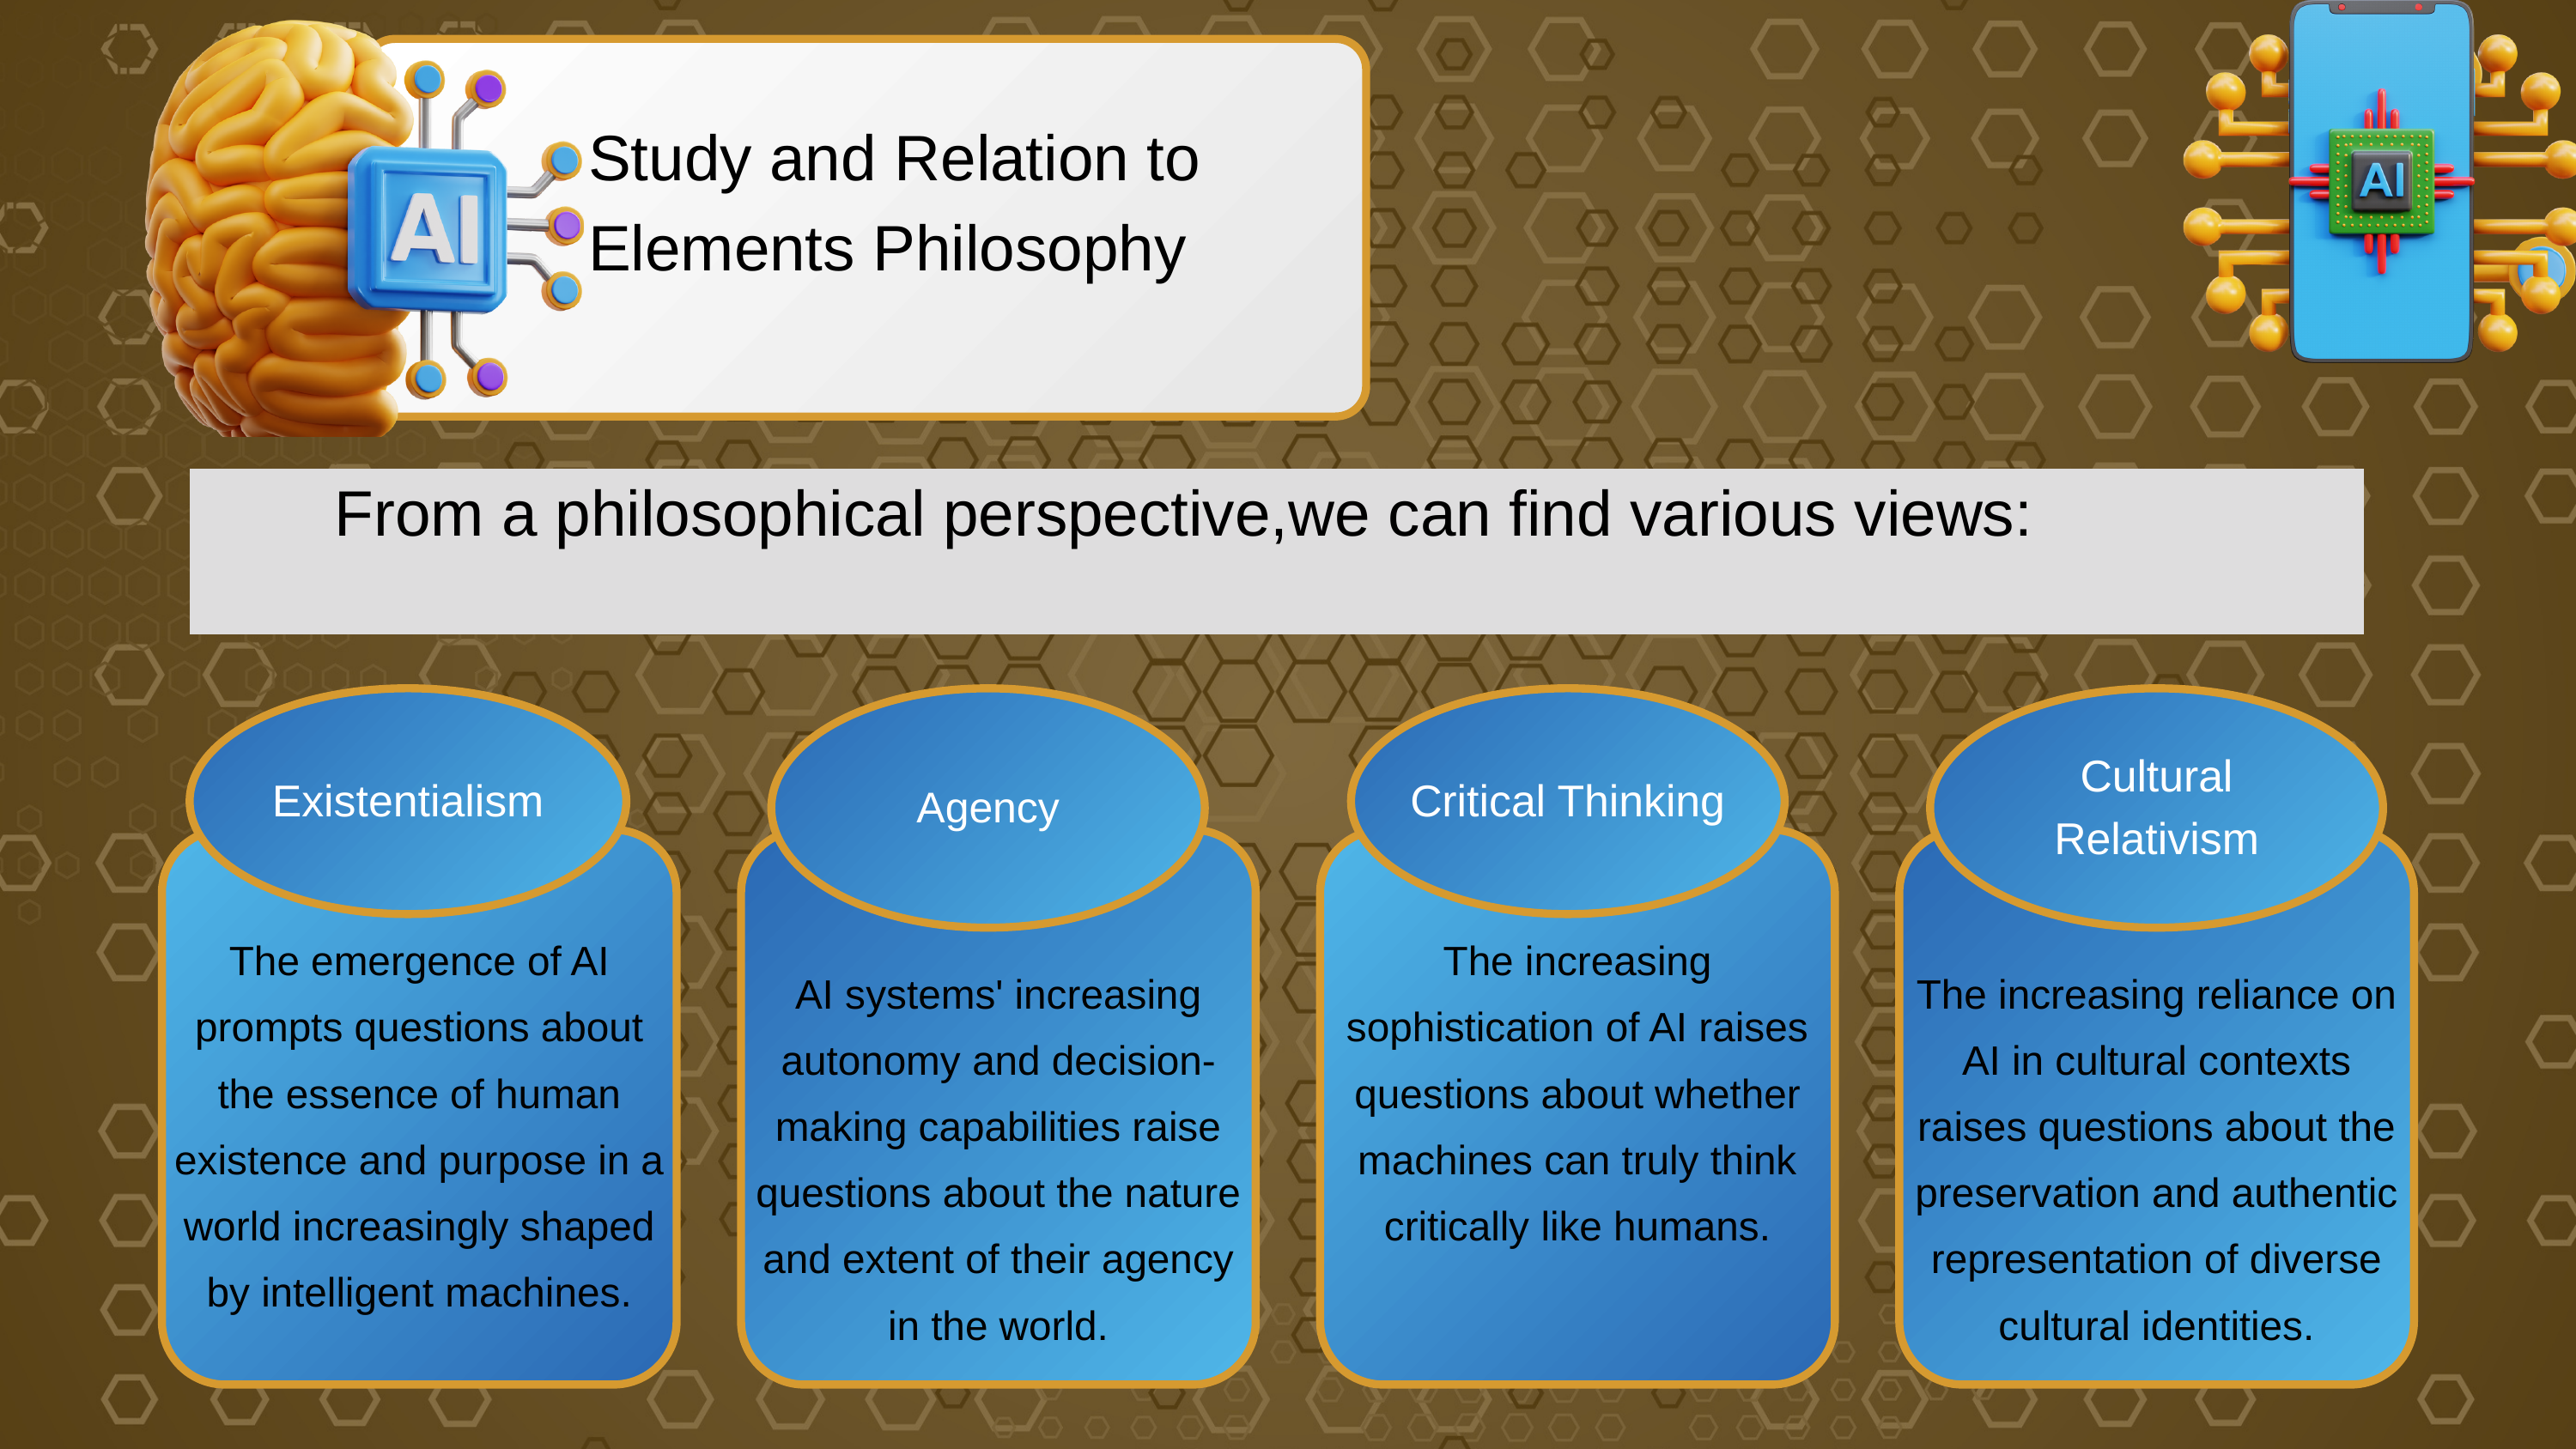

Study and Relation to Elements Philosophy
From a philosophical perspective,we can find various views:

Existentialism

Agency

Critical Thinking

Cultural Relativism

The emergence of AI prompts questions about the essence of human existence and purpose in a world increasingly shaped by intelligent machines.

AI systems' increasing autonomy and decision-making capabilities raise questions about the nature and extent of their agency in the world.

The increasing sophistication of AI raises questions about whether machines can truly think critically like humans.

The increasing reliance on AI in cultural contexts raises questions about the preservation and authentic representation of diverse cultural identities.